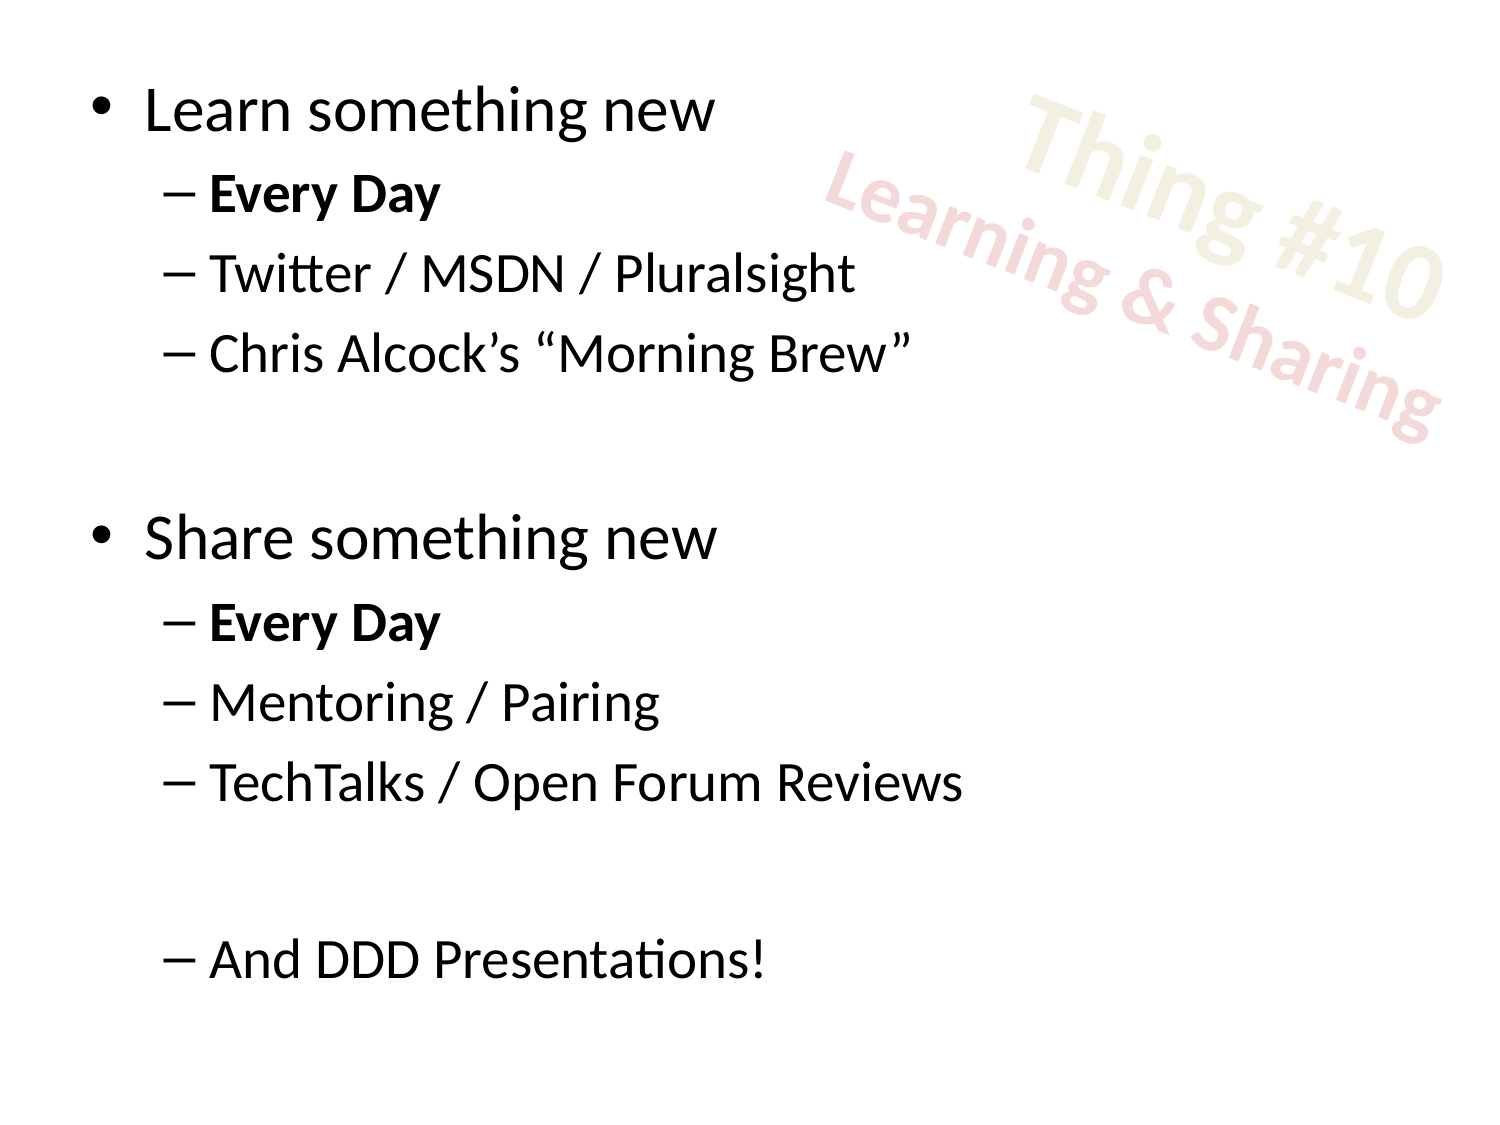

Learn something new
Every Day
Twitter / MSDN / Pluralsight
Chris Alcock’s “Morning Brew”

Share something new
Every Day
Mentoring / Pairing
TechTalks / Open Forum Reviews

And DDD Presentations!
Thing #10
Learning & Sharing